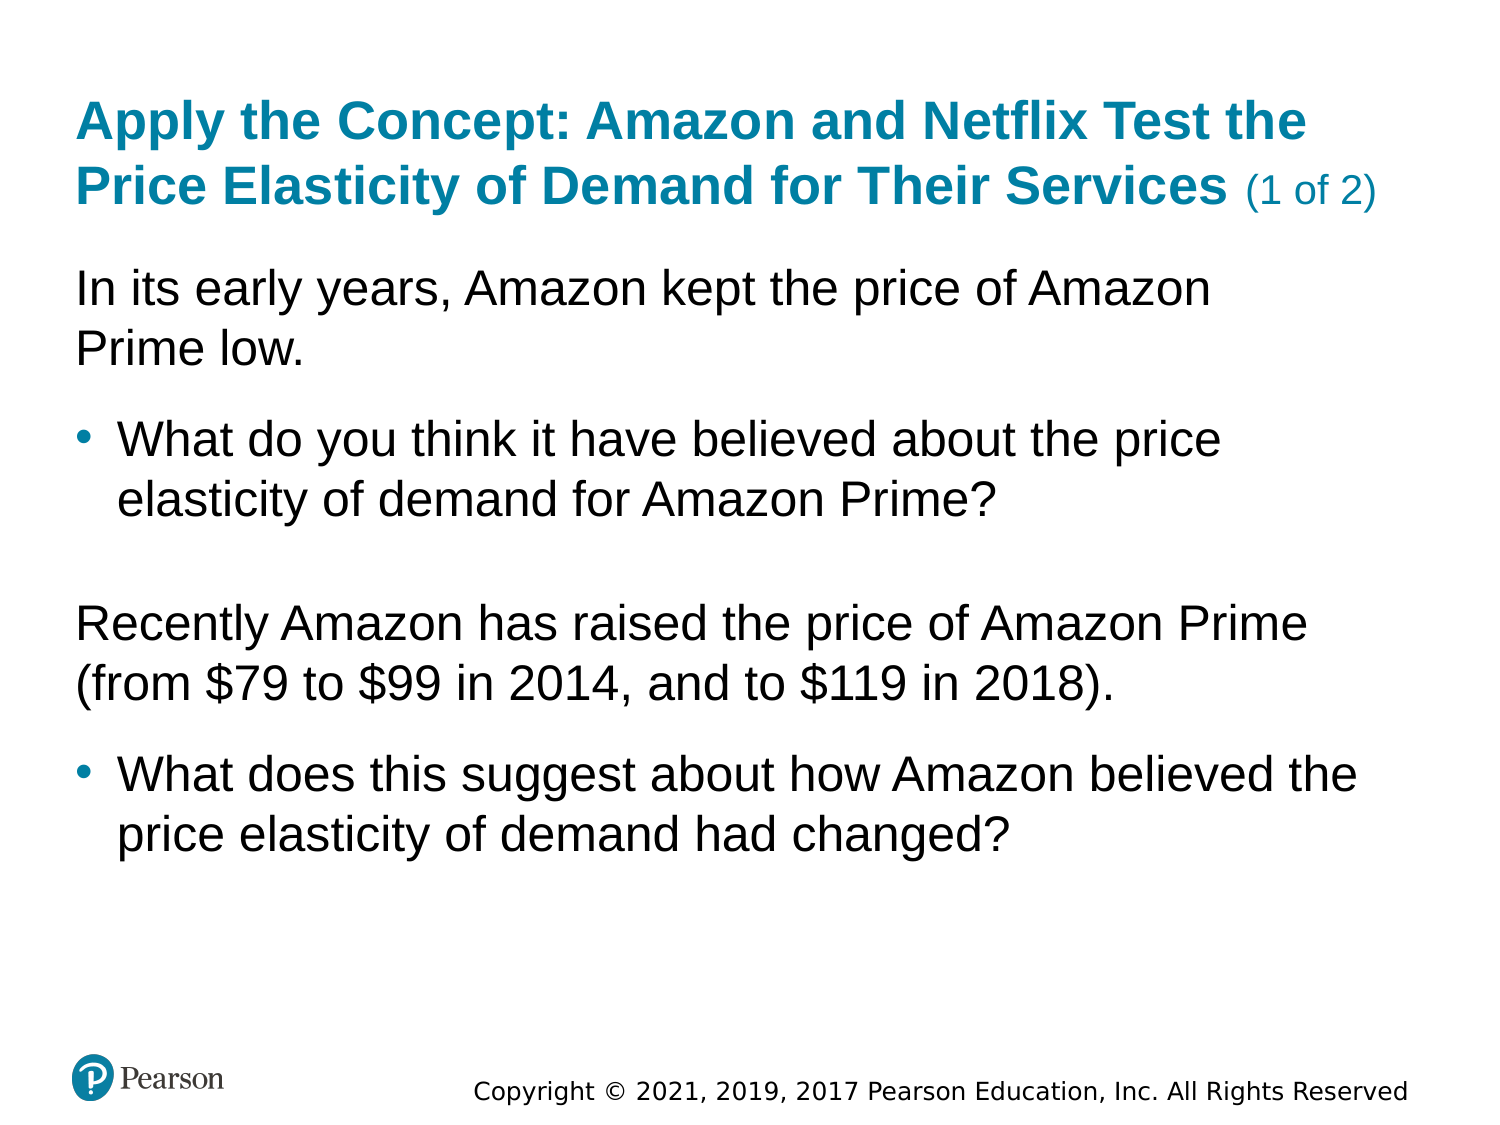

# Apply the Concept: Amazon and Netflix Test the Price Elasticity of Demand for Their Services (1 of 2)
In its early years, Amazon kept the price of Amazon Prime low.
What do you think it have believed about the price elasticity of demand for Amazon Prime?
Recently Amazon has raised the price of Amazon Prime (from $79 to $99 in 2014, and to $119 in 2018).
What does this suggest about how Amazon believed the price elasticity of demand had changed?